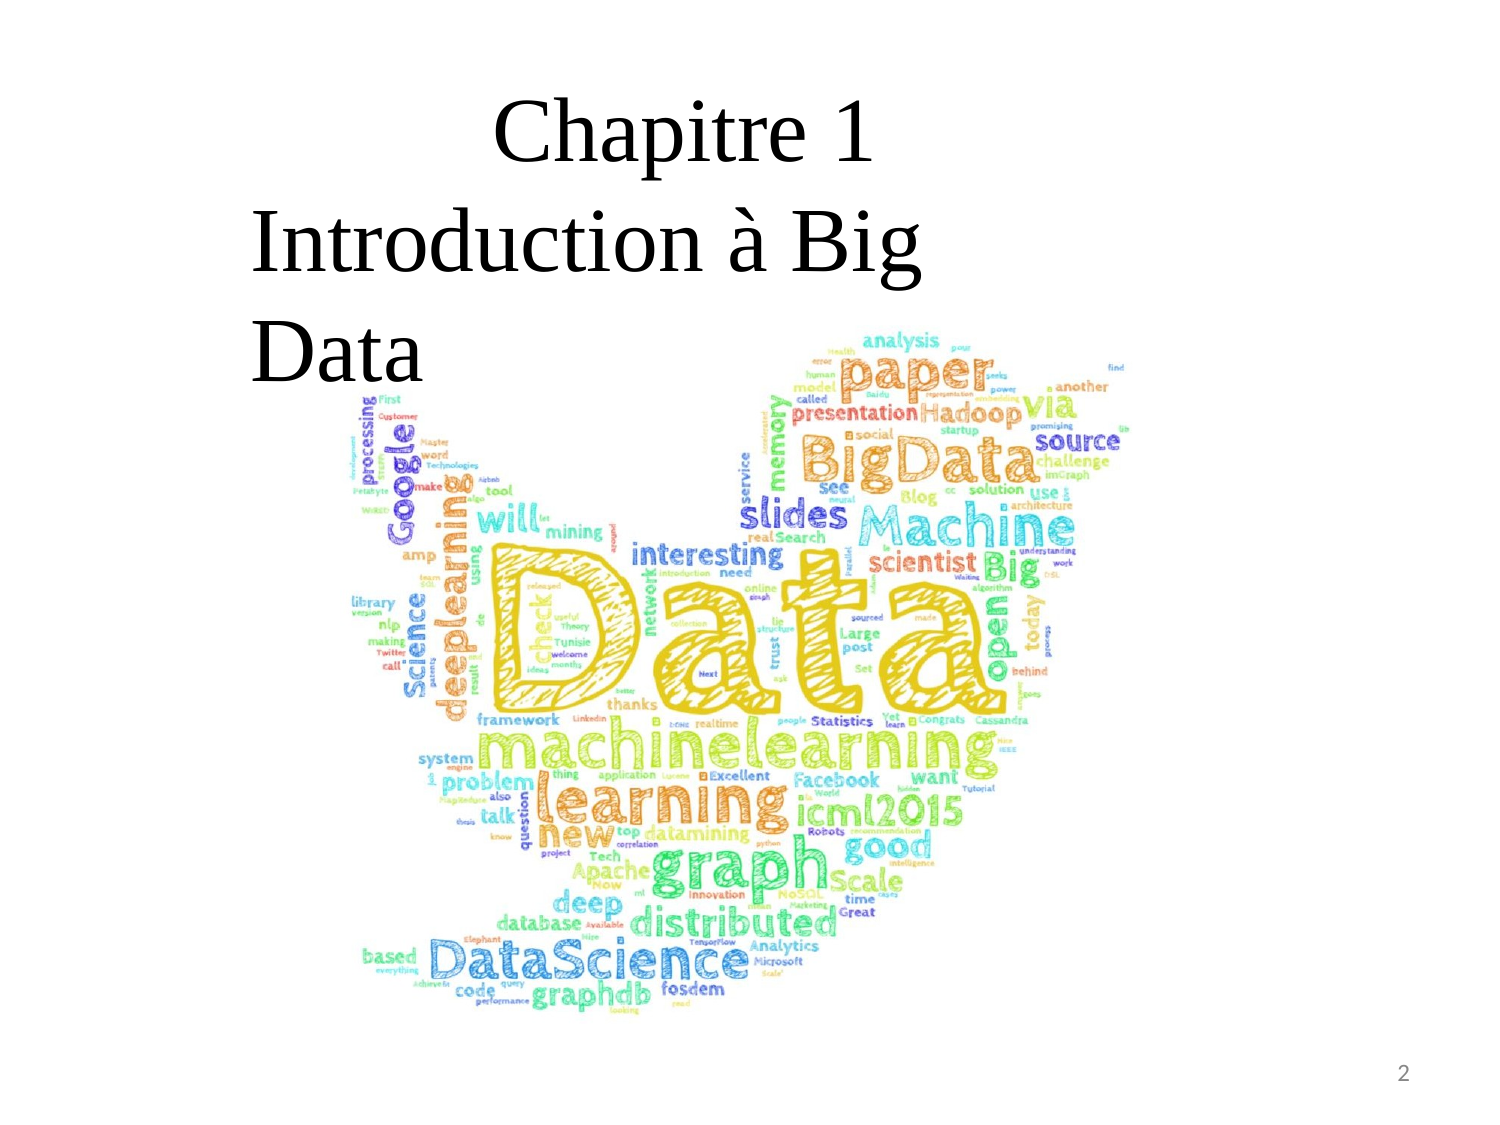

# Chapitre 1  Introduction à Big Data

2